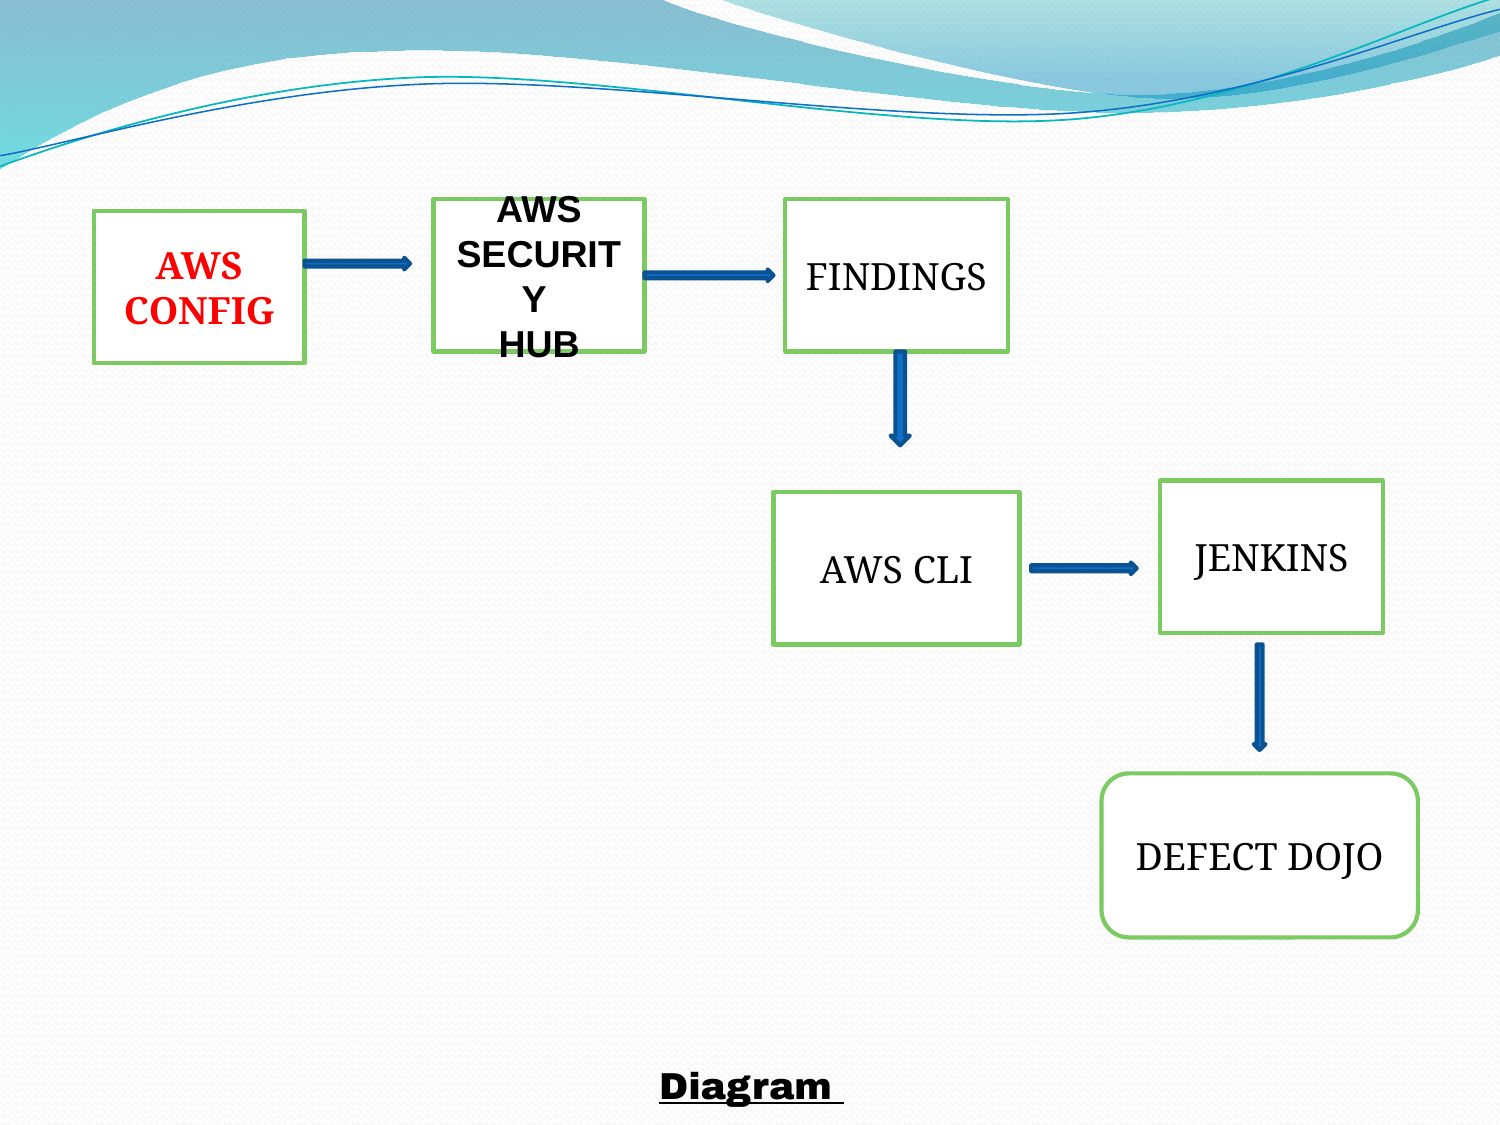

AWS SECURITY
HUB
FINDINGS
AWS CONFIG

JENKINS
AWS CLI

DEFECT DOJO
Diagram